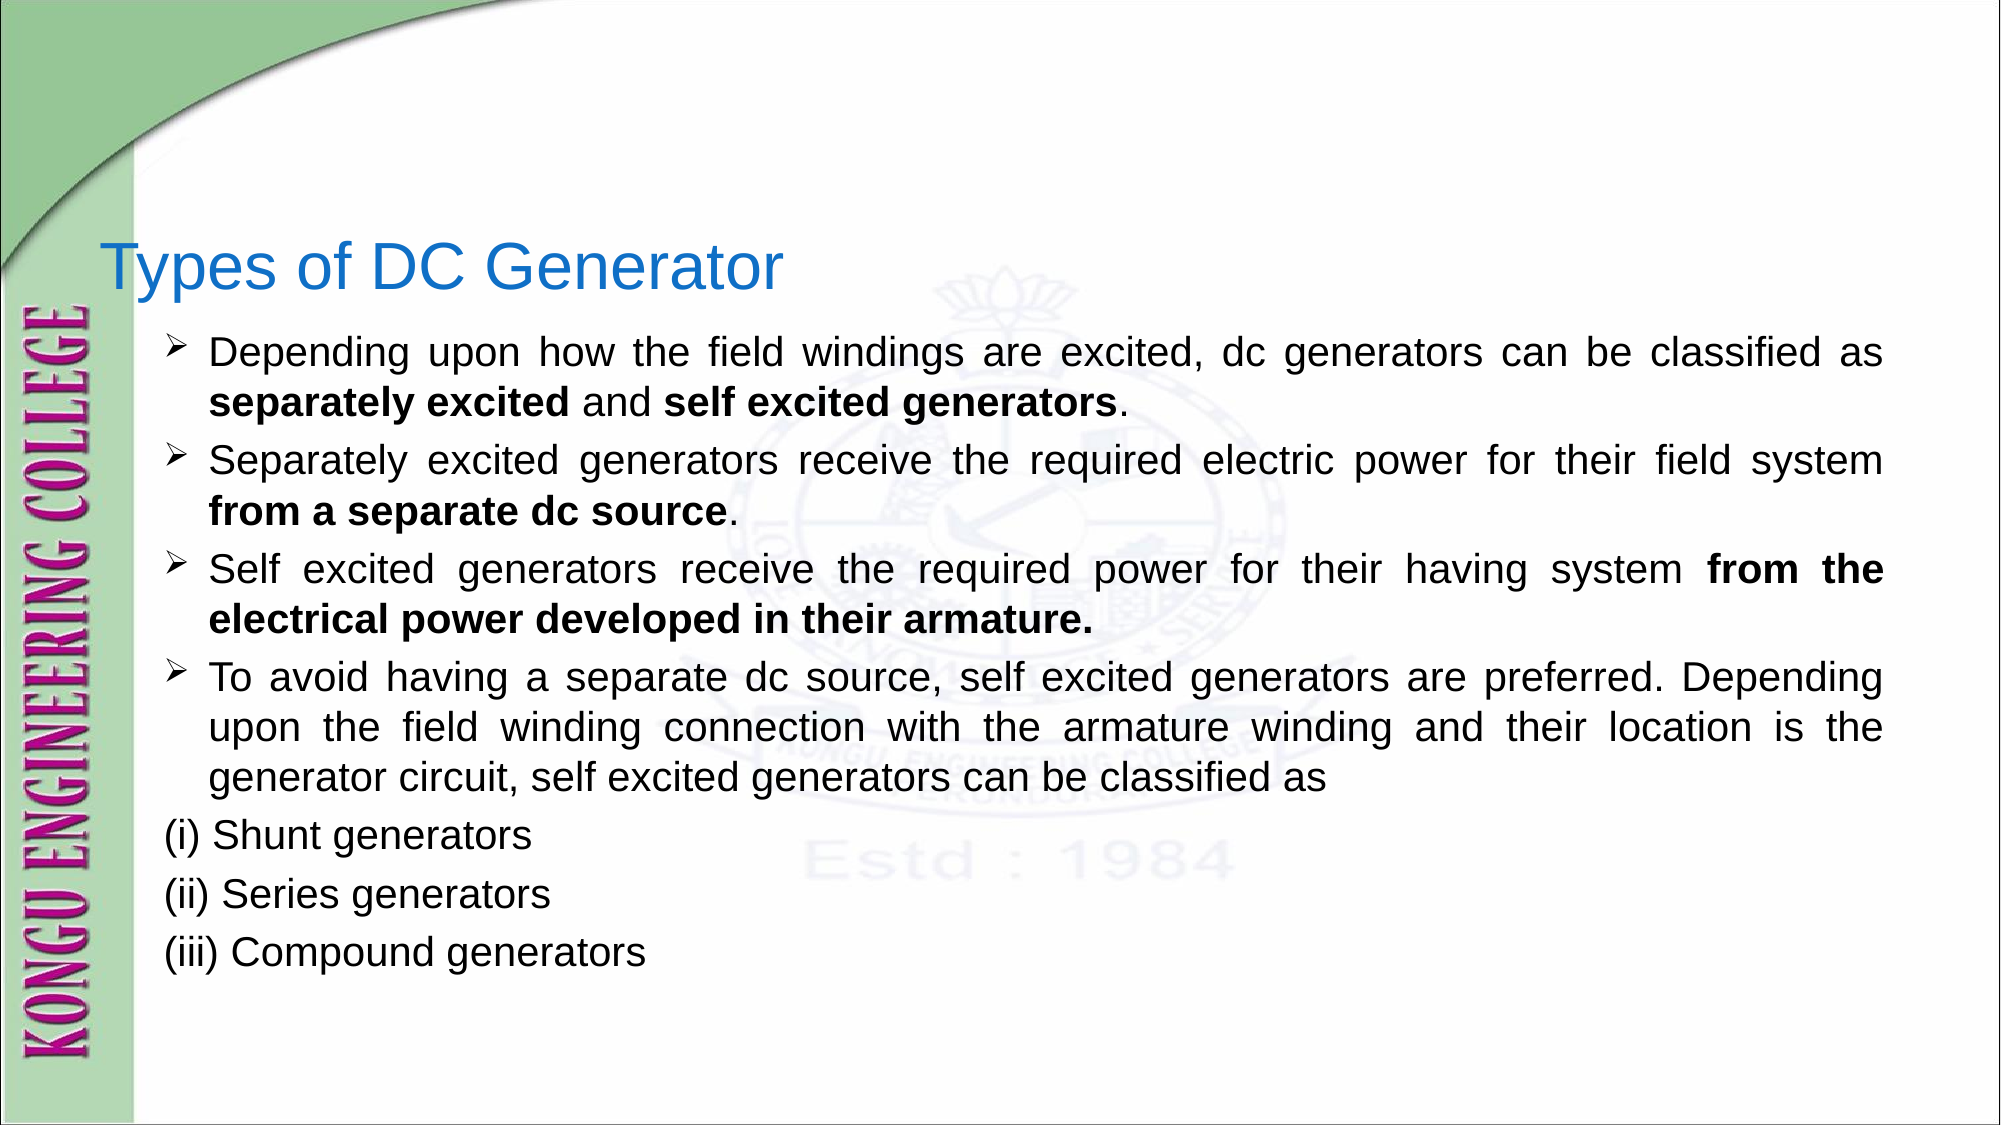

# Types of DC Generator
Depending upon how the field windings are excited, dc generators can be classified as separately excited and self excited generators.
Separately excited generators receive the required electric power for their field system from a separate dc source.
Self excited generators receive the required power for their having system from the electrical power developed in their armature.
To avoid having a separate dc source, self excited generators are preferred. Depending upon the field winding connection with the armature winding and their location is the generator circuit, self excited generators can be classified as
(i) Shunt generators
(ii) Series generators
(iii) Compound generators